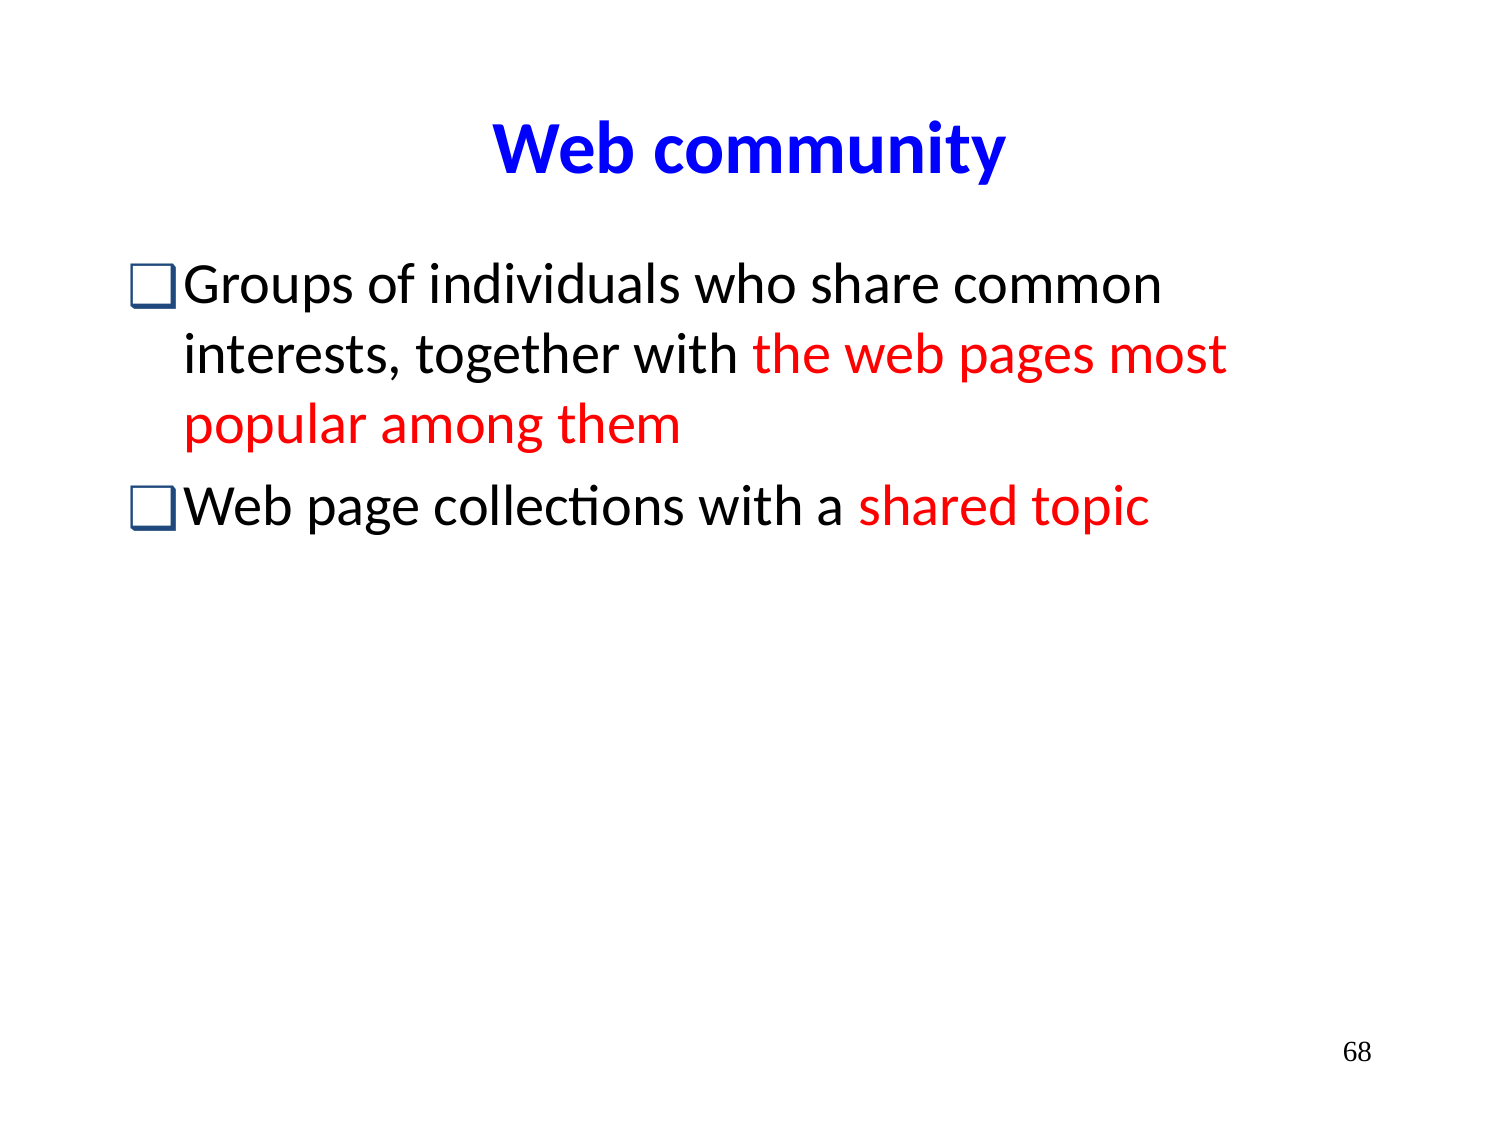

# Web community
Groups of individuals who share common interests, together with the web pages most popular among them
Web page collections with a shared topic
68